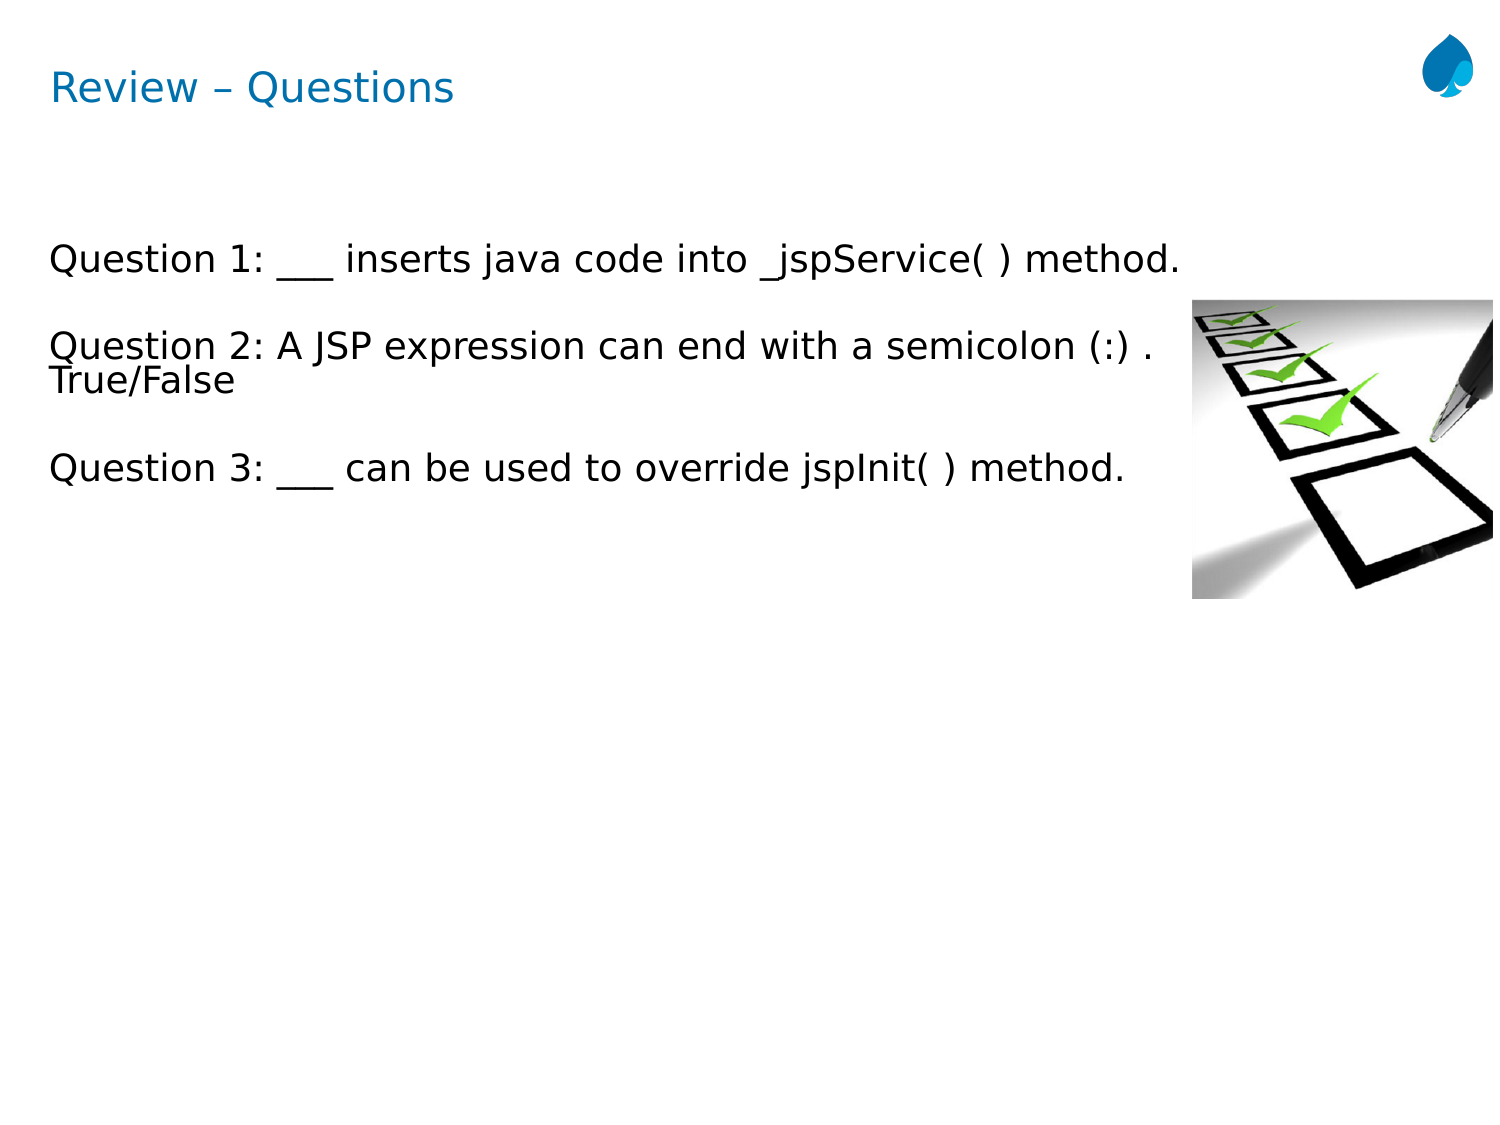

# Review – Questions
Question 1: ___ inserts java code into _jspService( ) method.

Question 2: A JSP expression can end with a semicolon (:) . True/False

Question 3: ___ can be used to override jspInit( ) method.